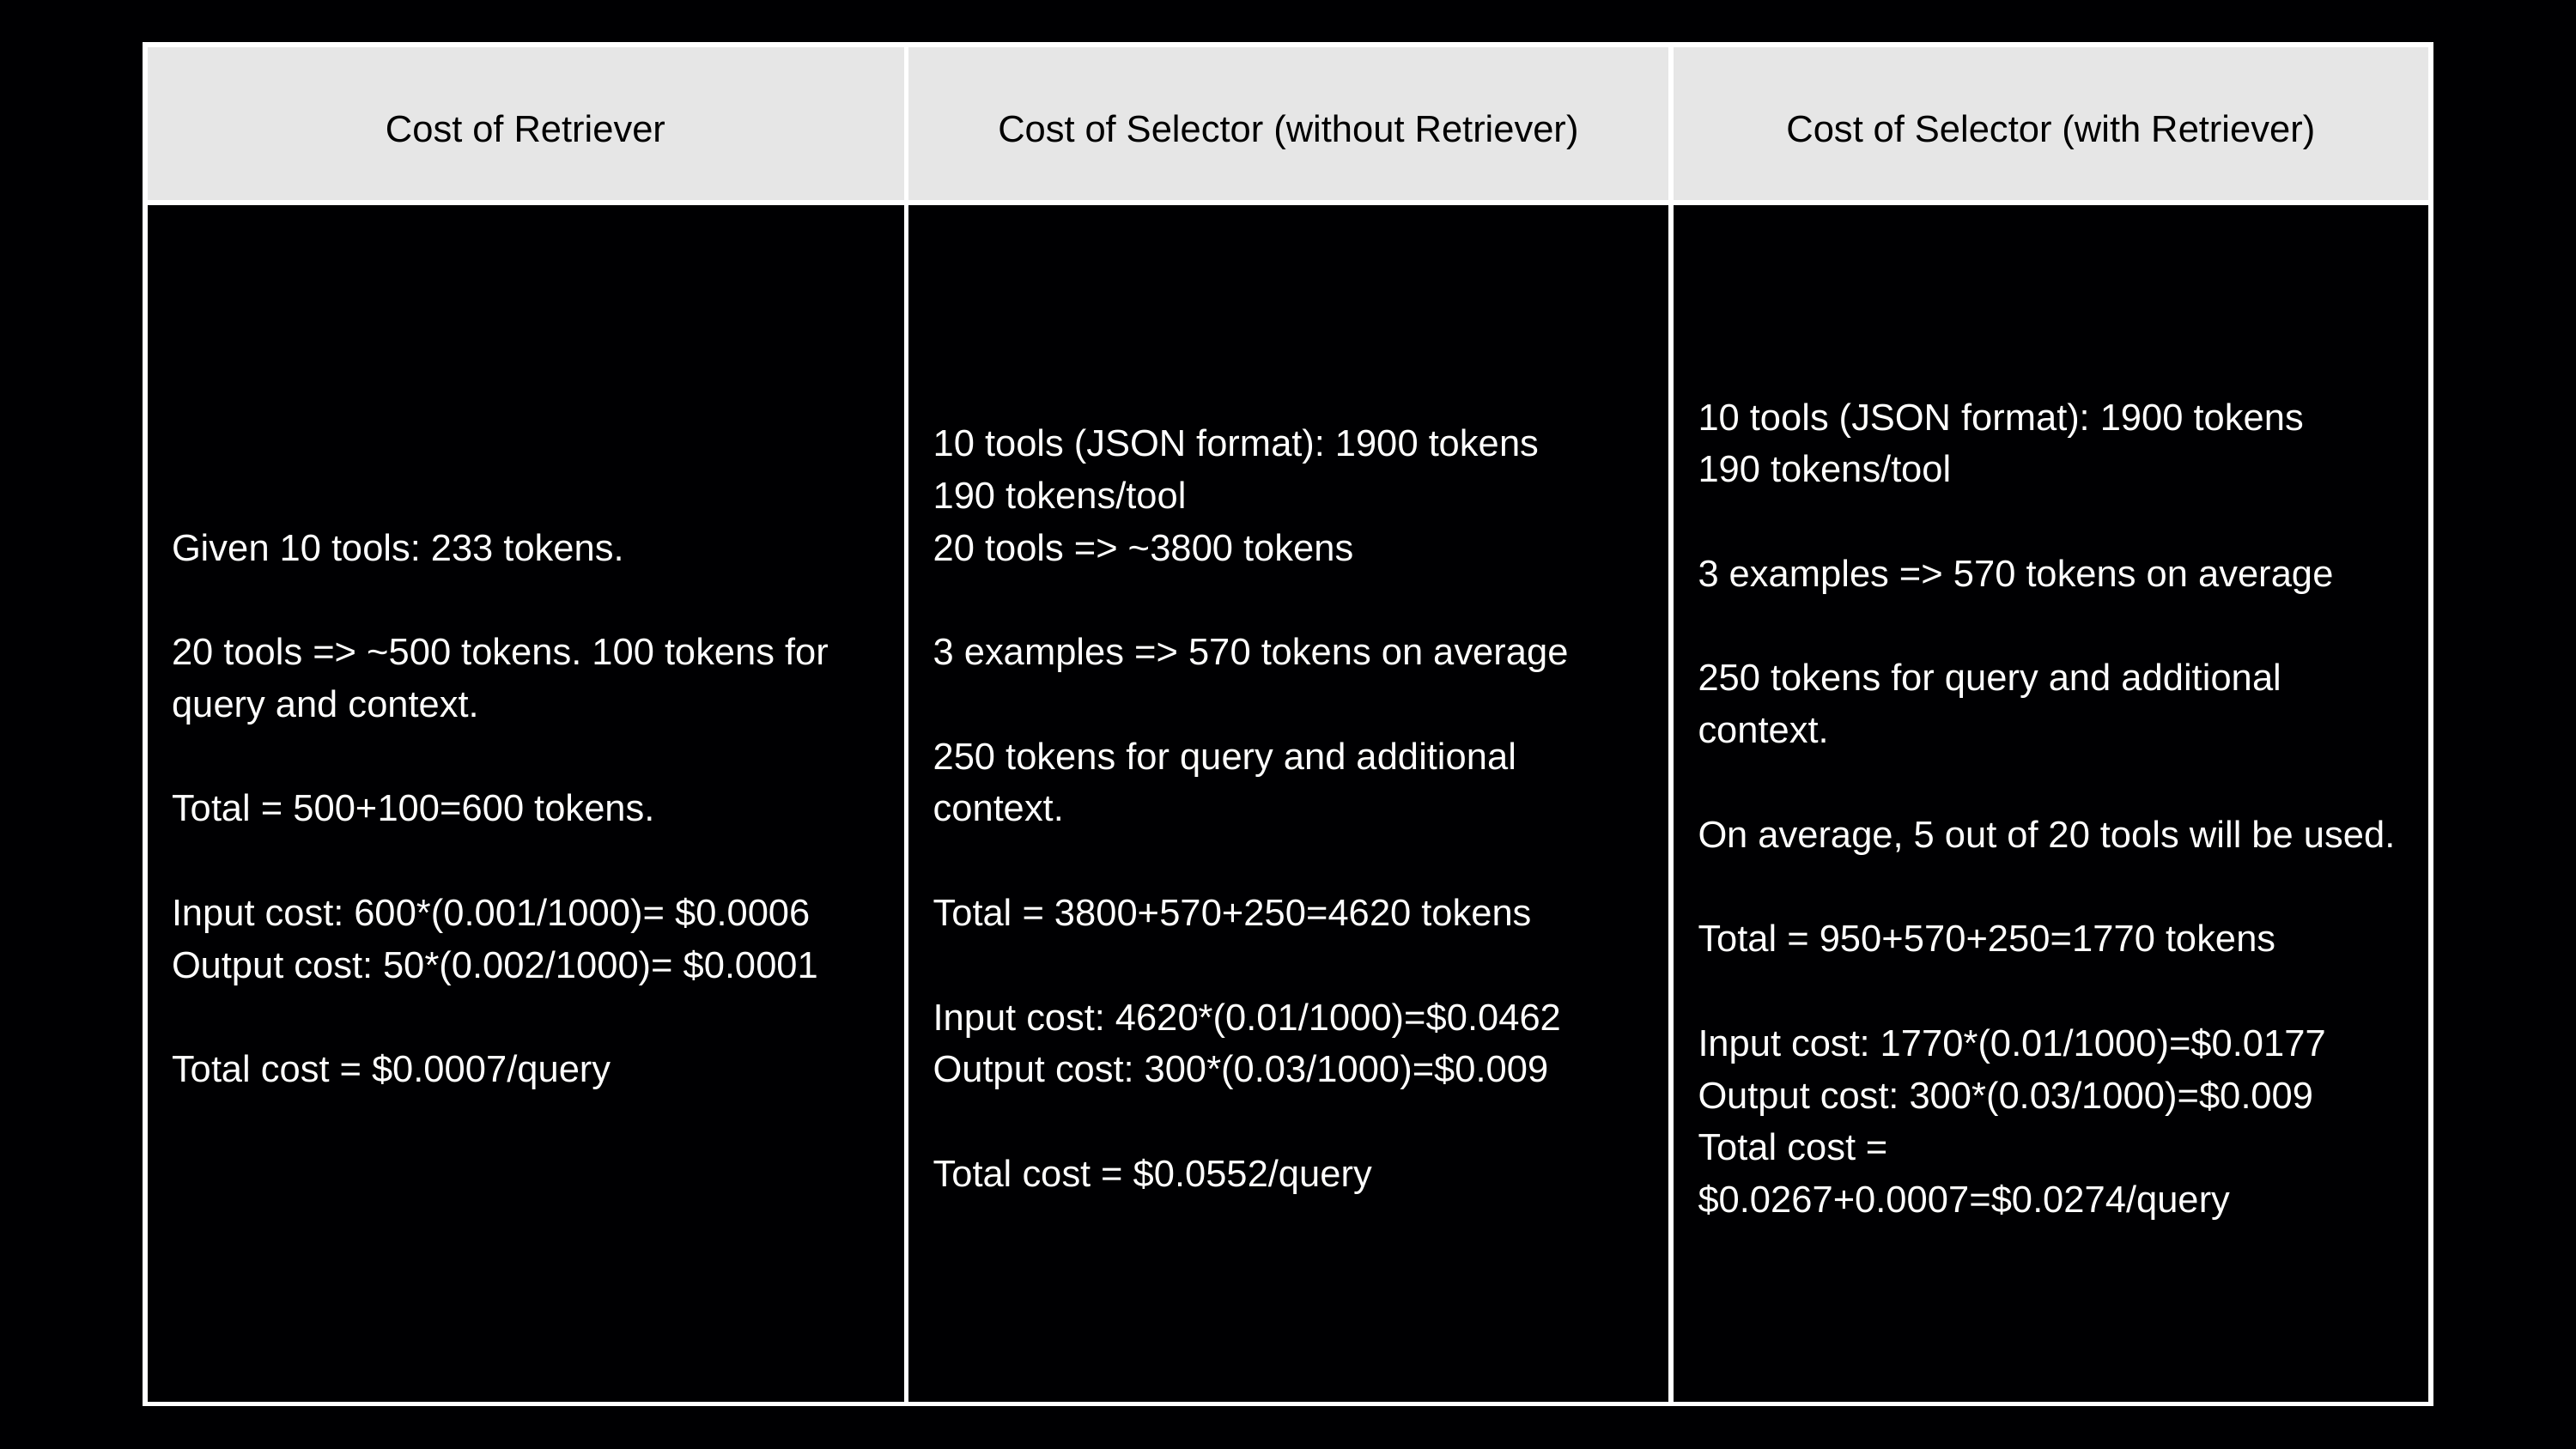

| Cost of Retriever | Cost of Selector (without Retriever) | Cost of Selector (with Retriever) |
| --- | --- | --- |
| Given 10 tools: 233 tokens. 20 tools => ~500 tokens. 100 tokens for query and context. Total = 500+100=600 tokens. Input cost: 600\*(0.001/1000)= $0.0006 Output cost: 50\*(0.002/1000)= $0.0001 Total cost = $0.0007/query | 10 tools (JSON format): 1900 tokens 190 tokens/tool 20 tools => ~3800 tokens 3 examples => 570 tokens on average 250 tokens for query and additional context. Total = 3800+570+250=4620 tokens Input cost: 4620\*(0.01/1000)=$0.0462 Output cost: 300\*(0.03/1000)=$0.009 Total cost = $0.0552/query | 10 tools (JSON format): 1900 tokens 190 tokens/tool 3 examples => 570 tokens on average 250 tokens for query and additional context. On average, 5 out of 20 tools will be used. Total = 950+570+250=1770 tokens Input cost: 1770\*(0.01/1000)=$0.0177 Output cost: 300\*(0.03/1000)=$0.009 Total cost = $0.0267+0.0007=$0.0274/query |